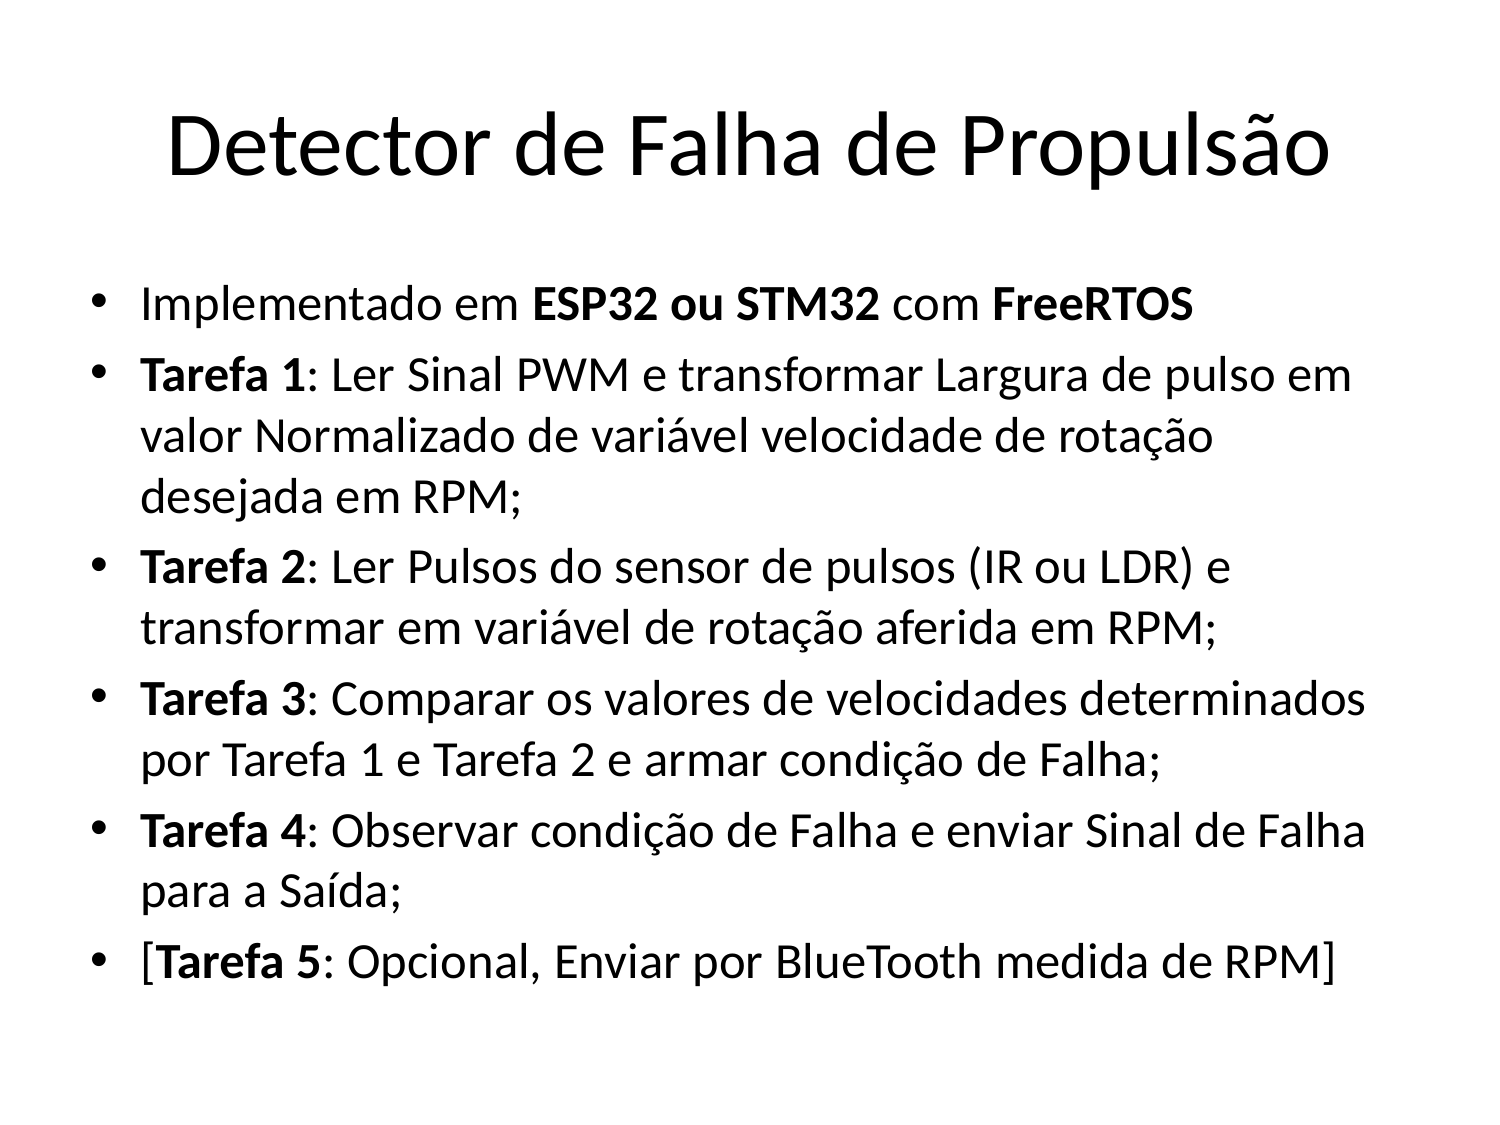

# Detector de Falha de Propulsão
Implementado em ESP32 ou STM32 com FreeRTOS
Tarefa 1: Ler Sinal PWM e transformar Largura de pulso em valor Normalizado de variável velocidade de rotação desejada em RPM;
Tarefa 2: Ler Pulsos do sensor de pulsos (IR ou LDR) e transformar em variável de rotação aferida em RPM;
Tarefa 3: Comparar os valores de velocidades determinados por Tarefa 1 e Tarefa 2 e armar condição de Falha;
Tarefa 4: Observar condição de Falha e enviar Sinal de Falha para a Saída;
[Tarefa 5: Opcional, Enviar por BlueTooth medida de RPM]